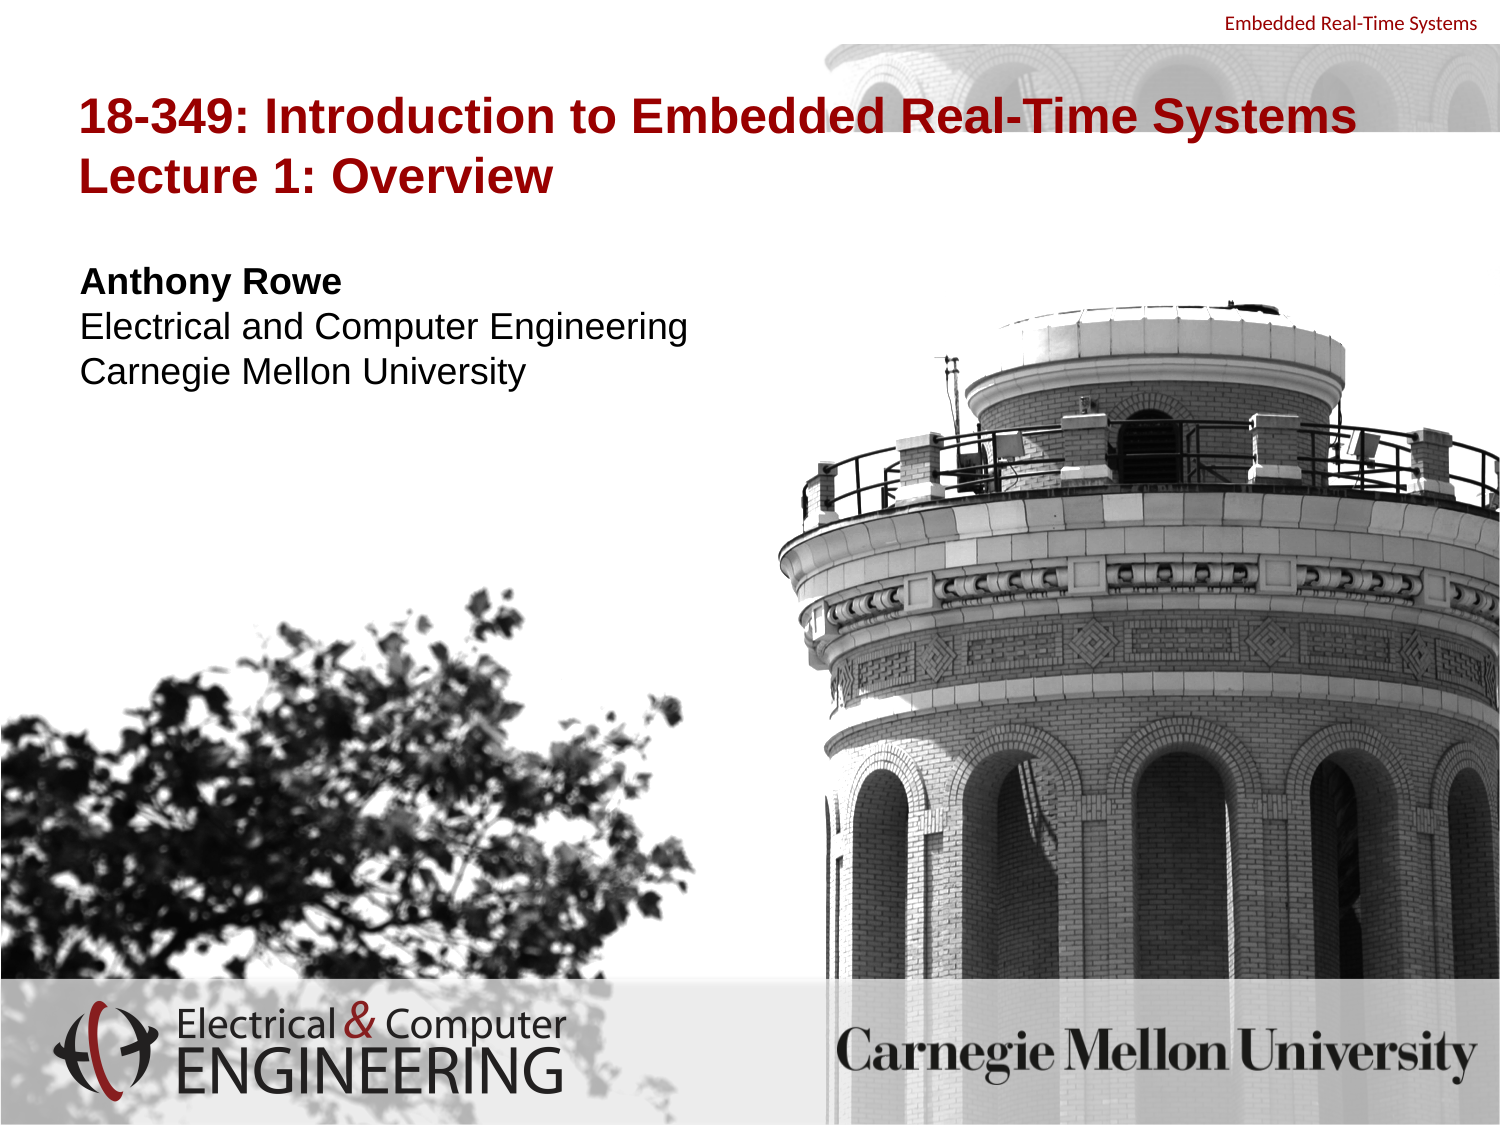

# 18-349: Introduction to Embedded Real-Time Systems Lecture 1: Overview
Anthony Rowe
Electrical and Computer Engineering
Carnegie Mellon University